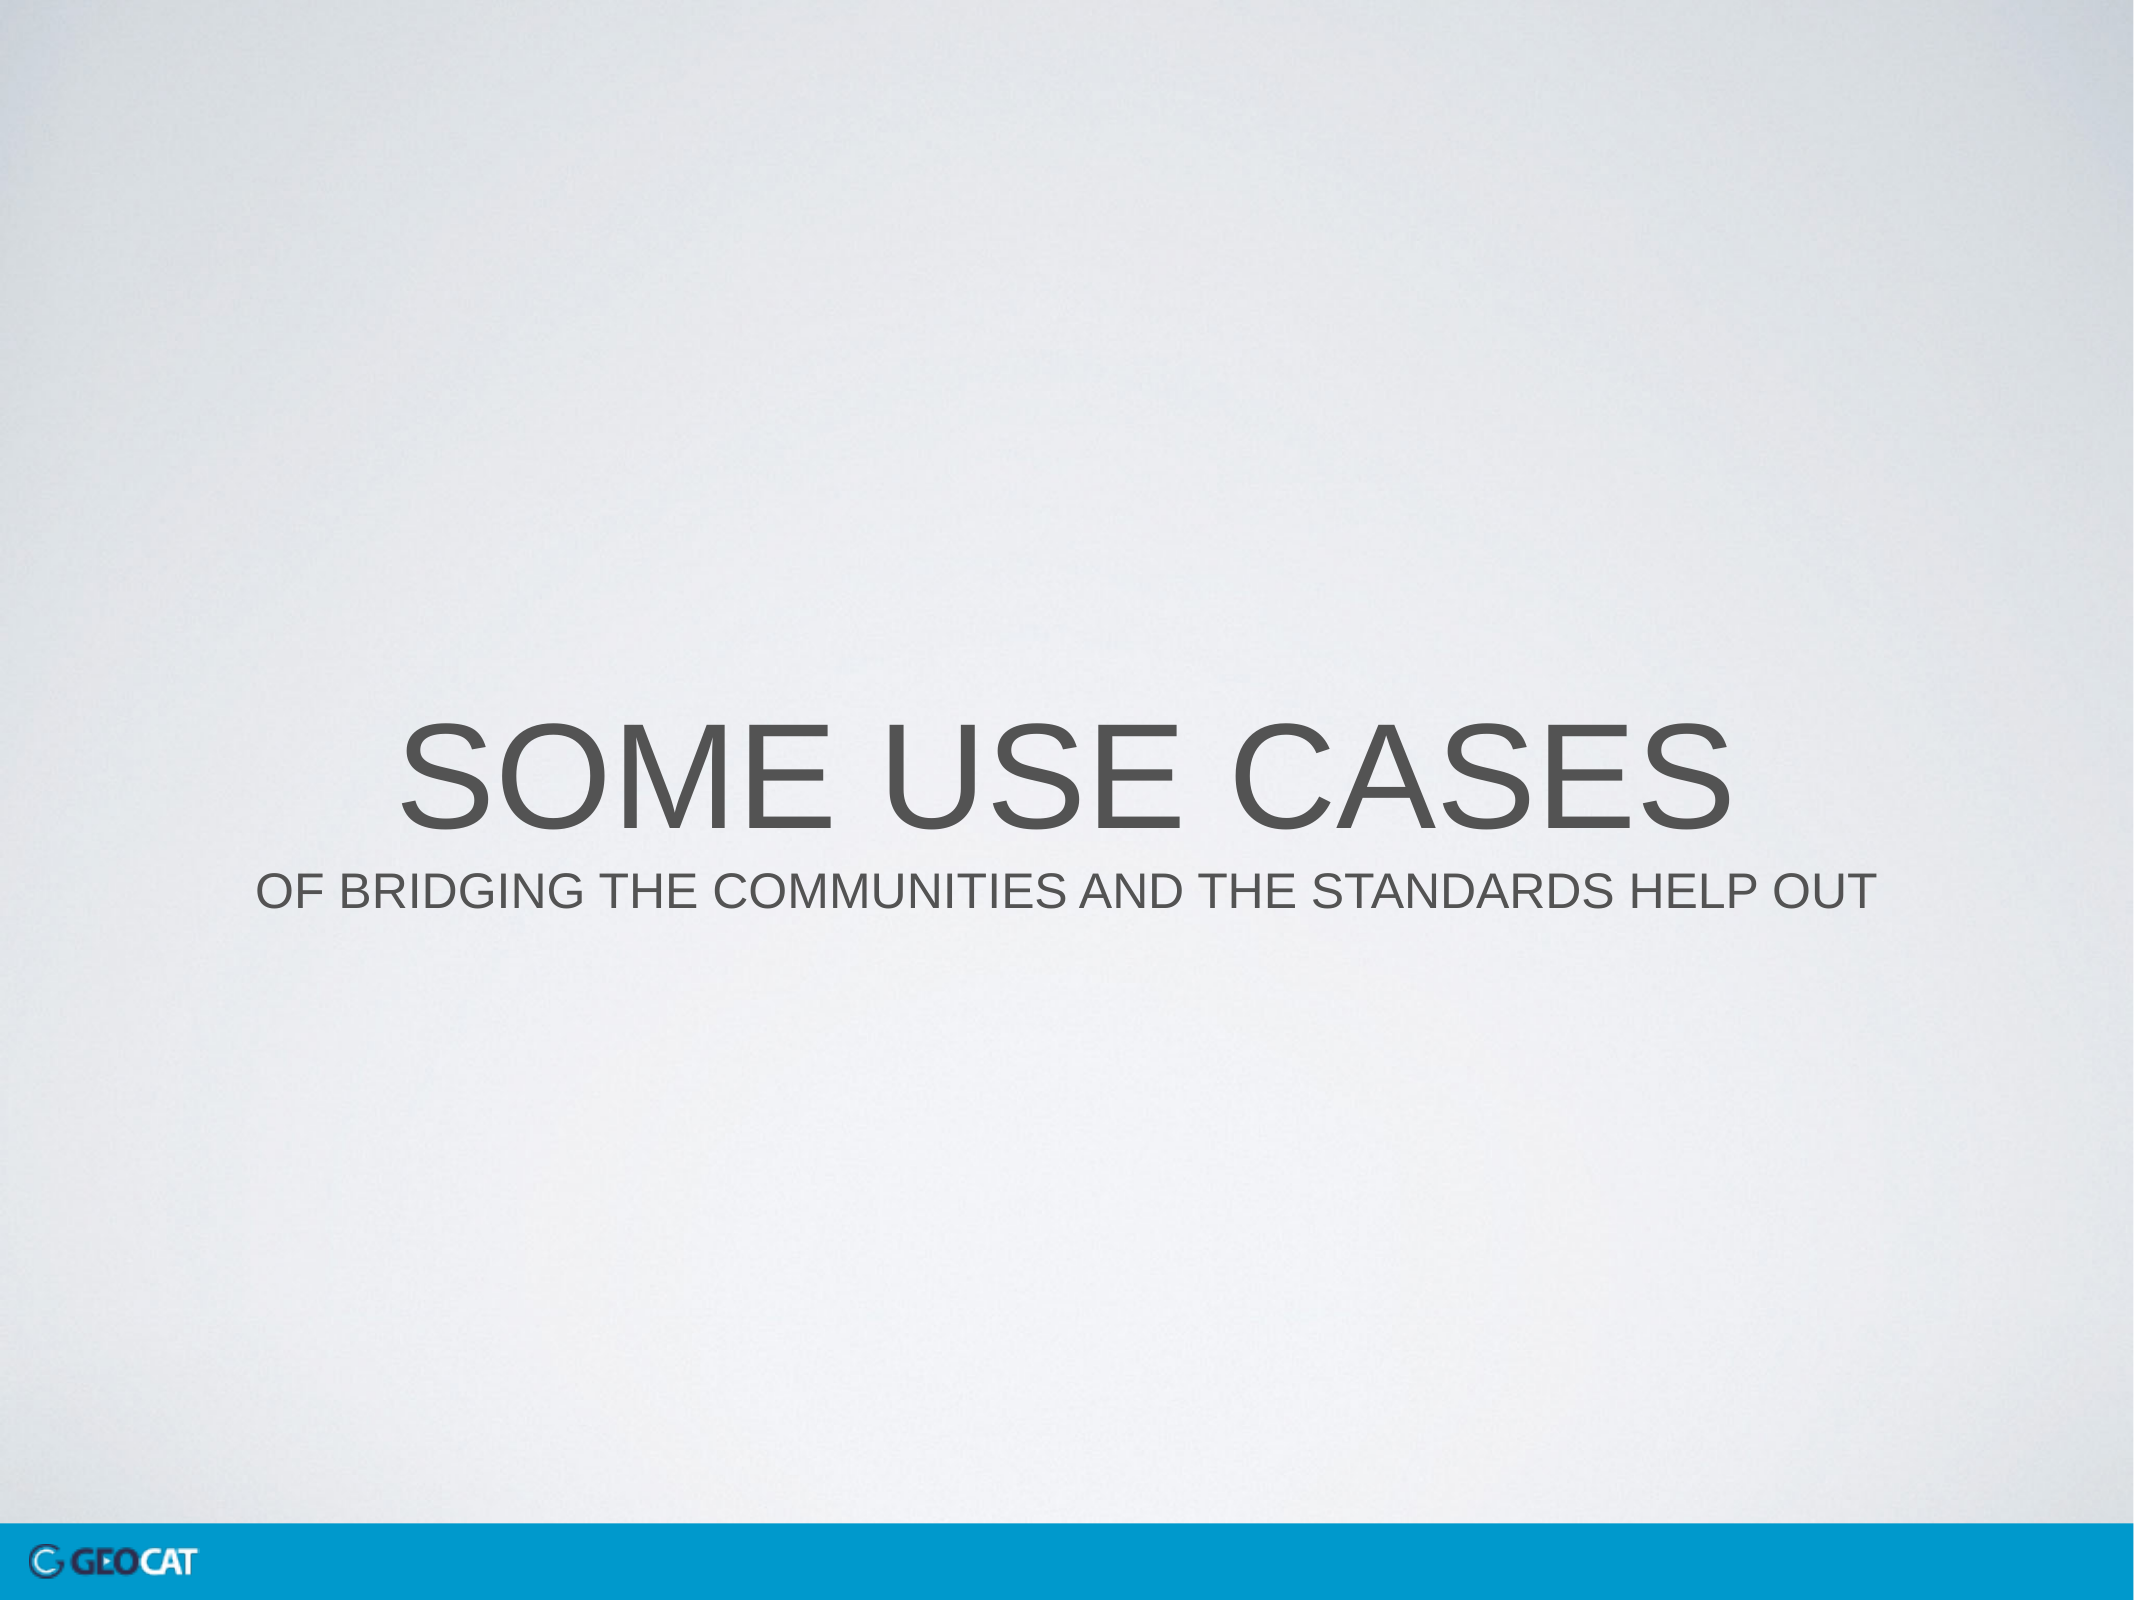

# Some use cases
of bridging the communities and the standards help out